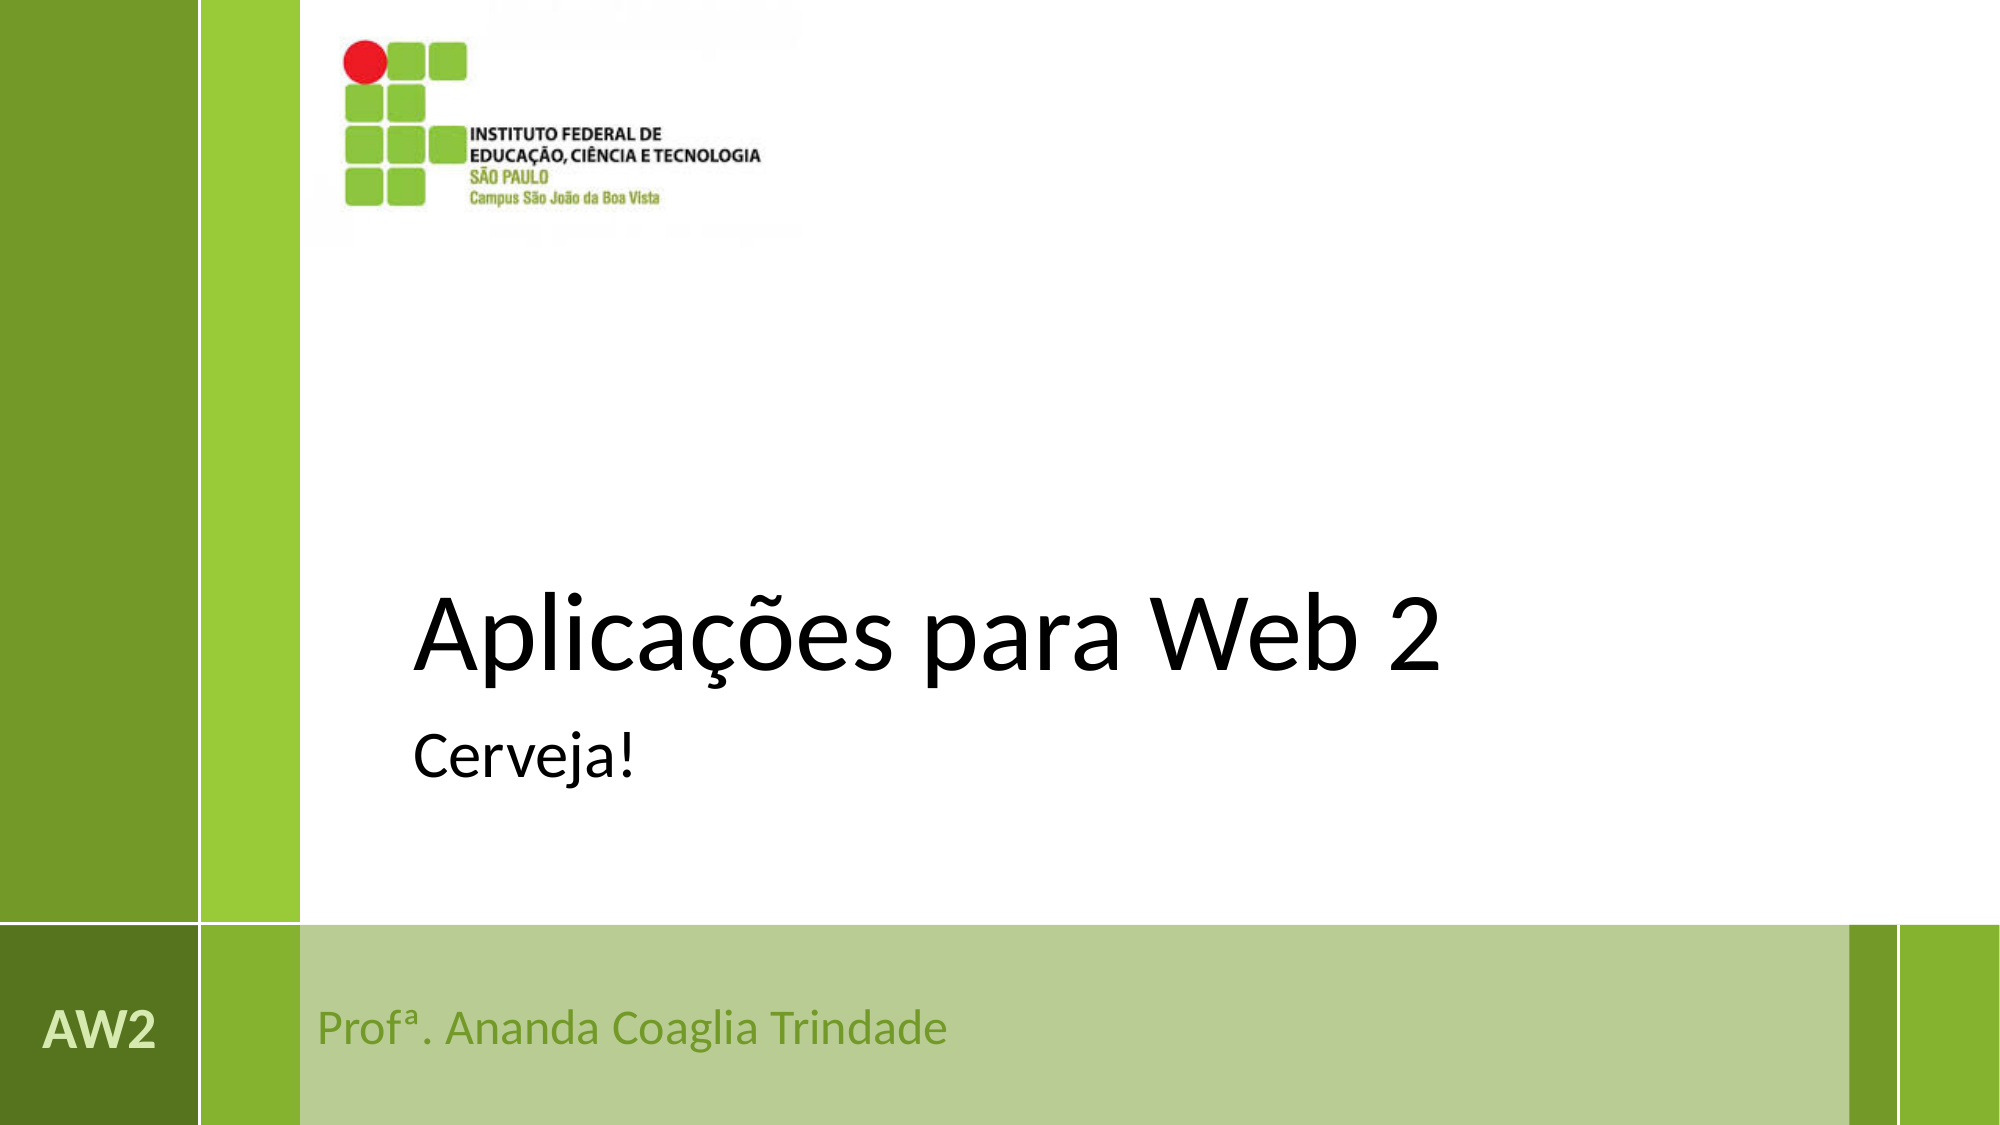

# Aplicações para Web 2
Cerveja!
Profª. Ananda Coaglia Trindade